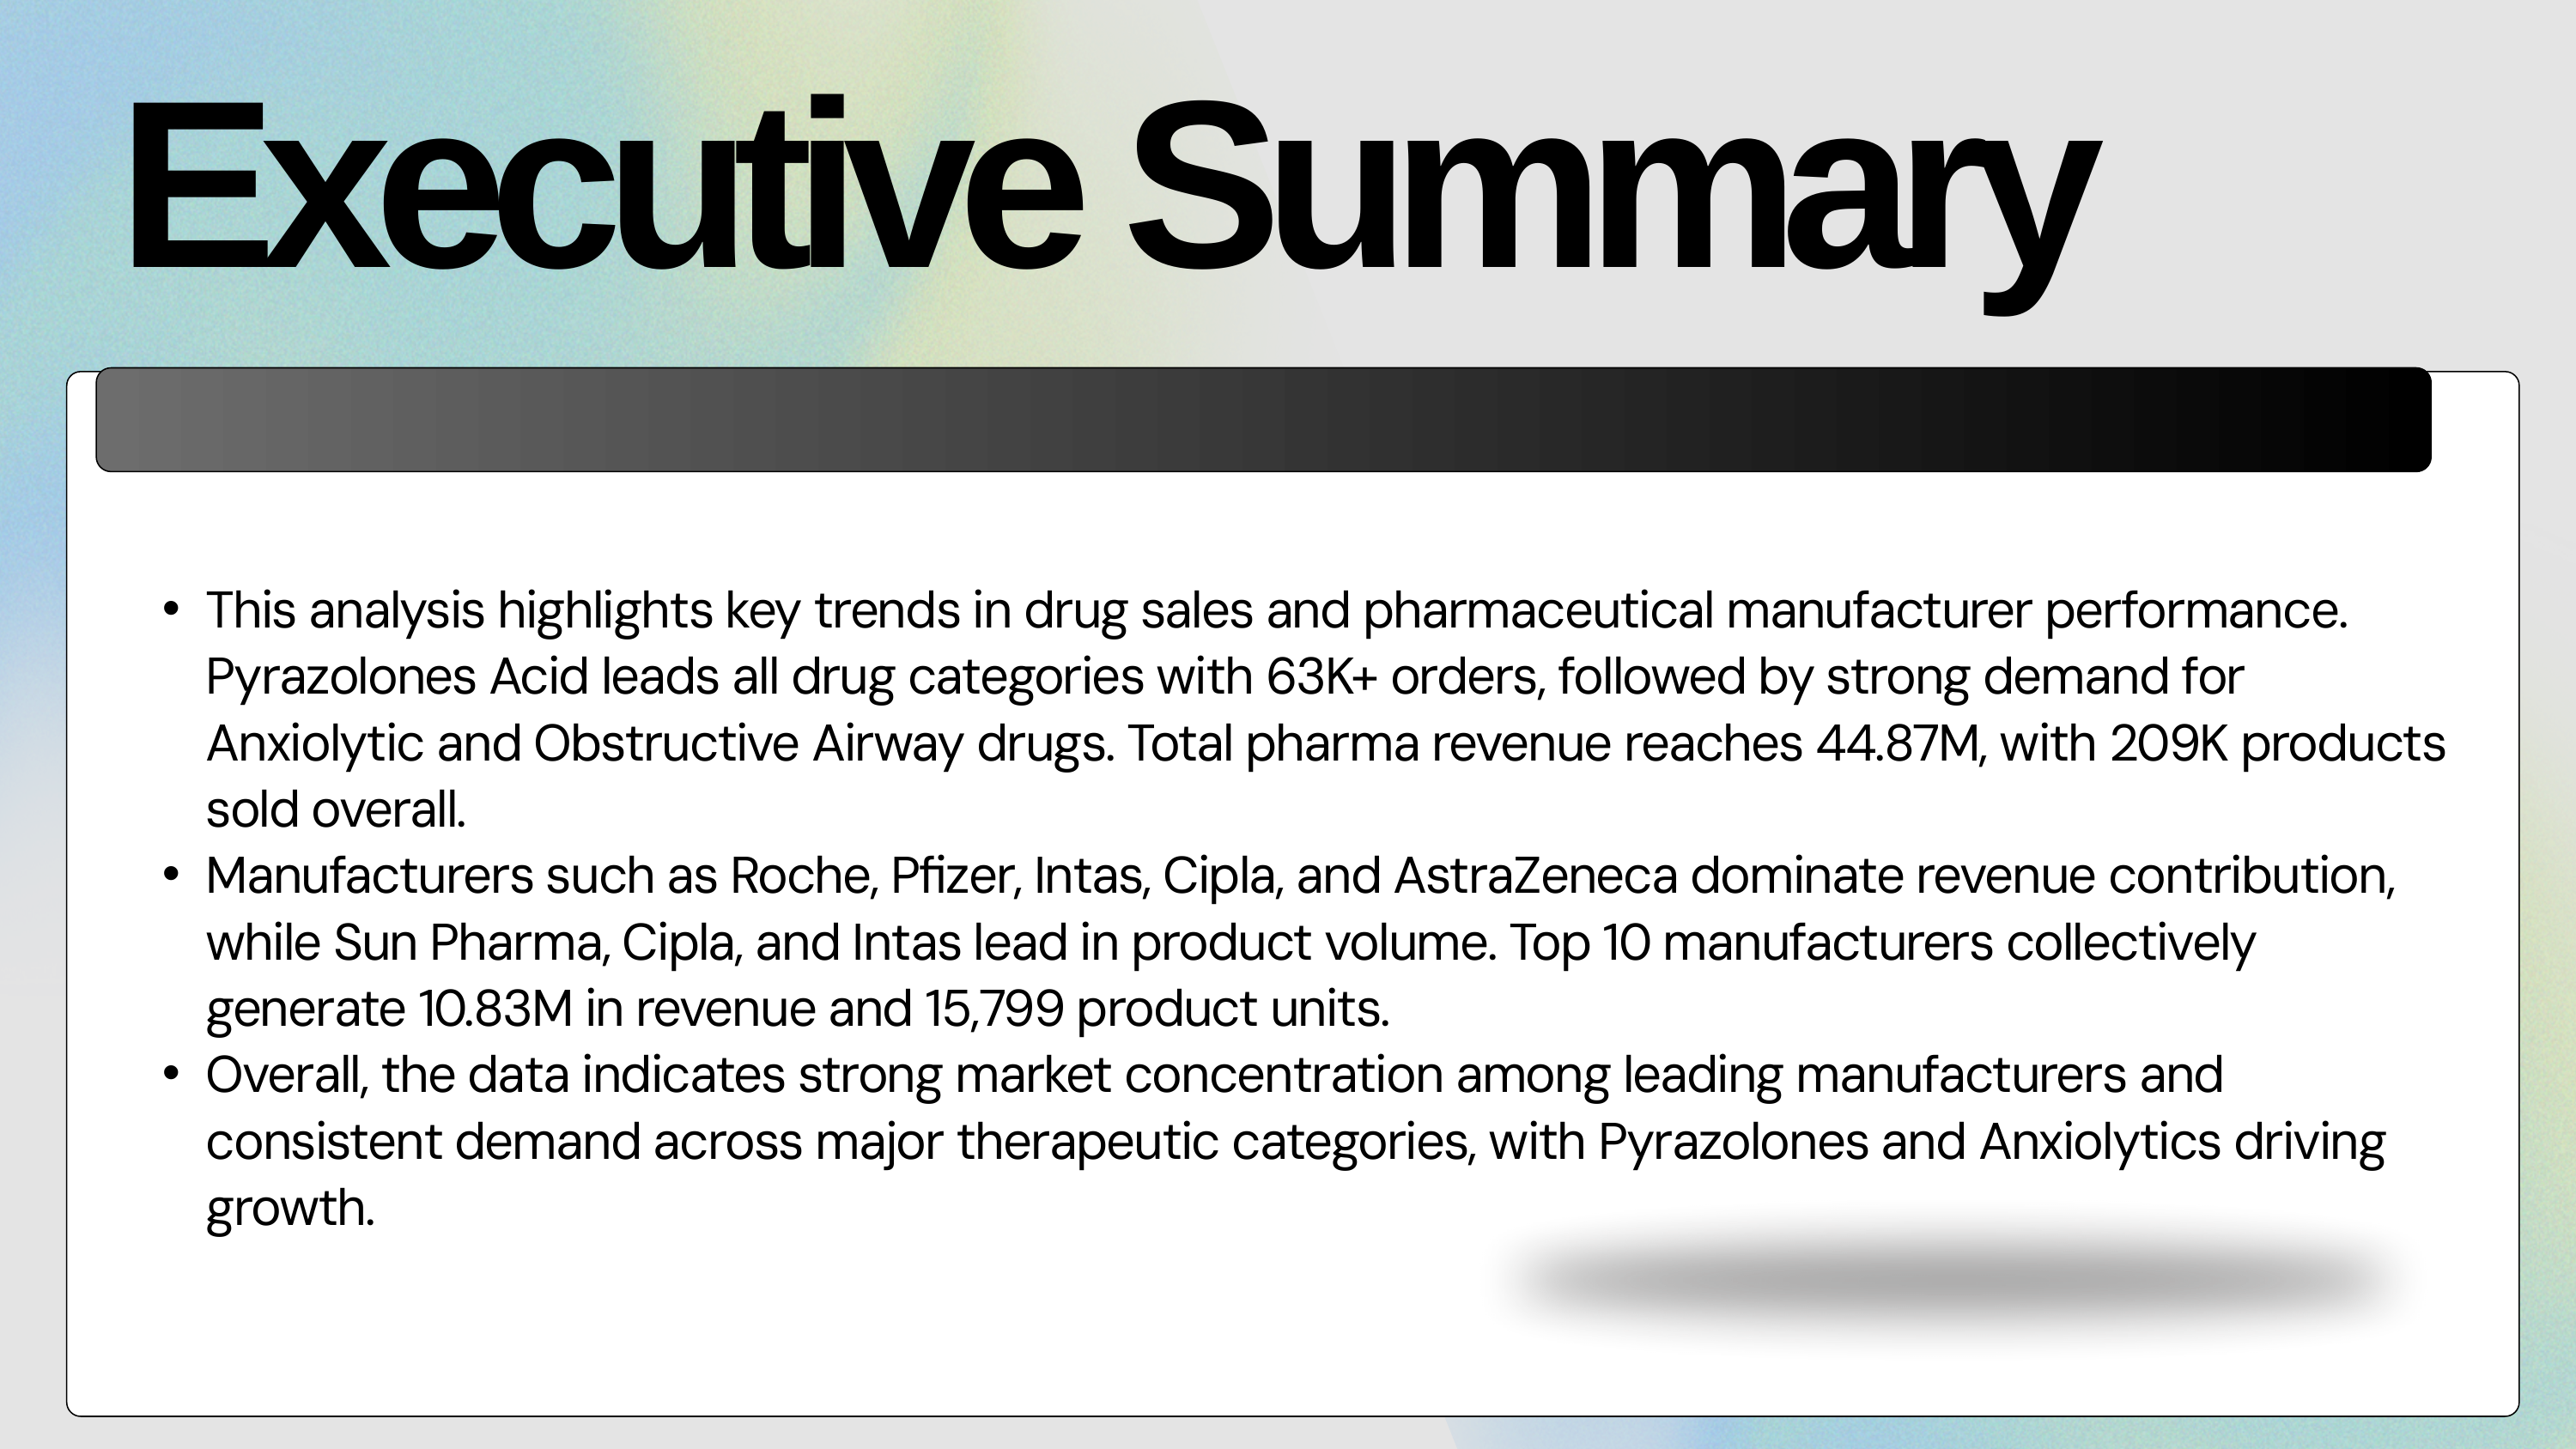

Executive Summary

This analysis highlights key trends in drug sales and pharmaceutical manufacturer performance. Pyrazolones Acid leads all drug categories with 63K+ orders, followed by strong demand for Anxiolytic and Obstructive Airway drugs. Total pharma revenue reaches 44.87M, with 209K products sold overall.
Manufacturers such as Roche, Pfizer, Intas, Cipla, and AstraZeneca dominate revenue contribution, while Sun Pharma, Cipla, and Intas lead in product volume. Top 10 manufacturers collectively generate 10.83M in revenue and 15,799 product units.
Overall, the data indicates strong market concentration among leading manufacturers and consistent demand across major therapeutic categories, with Pyrazolones and Anxiolytics driving growth.